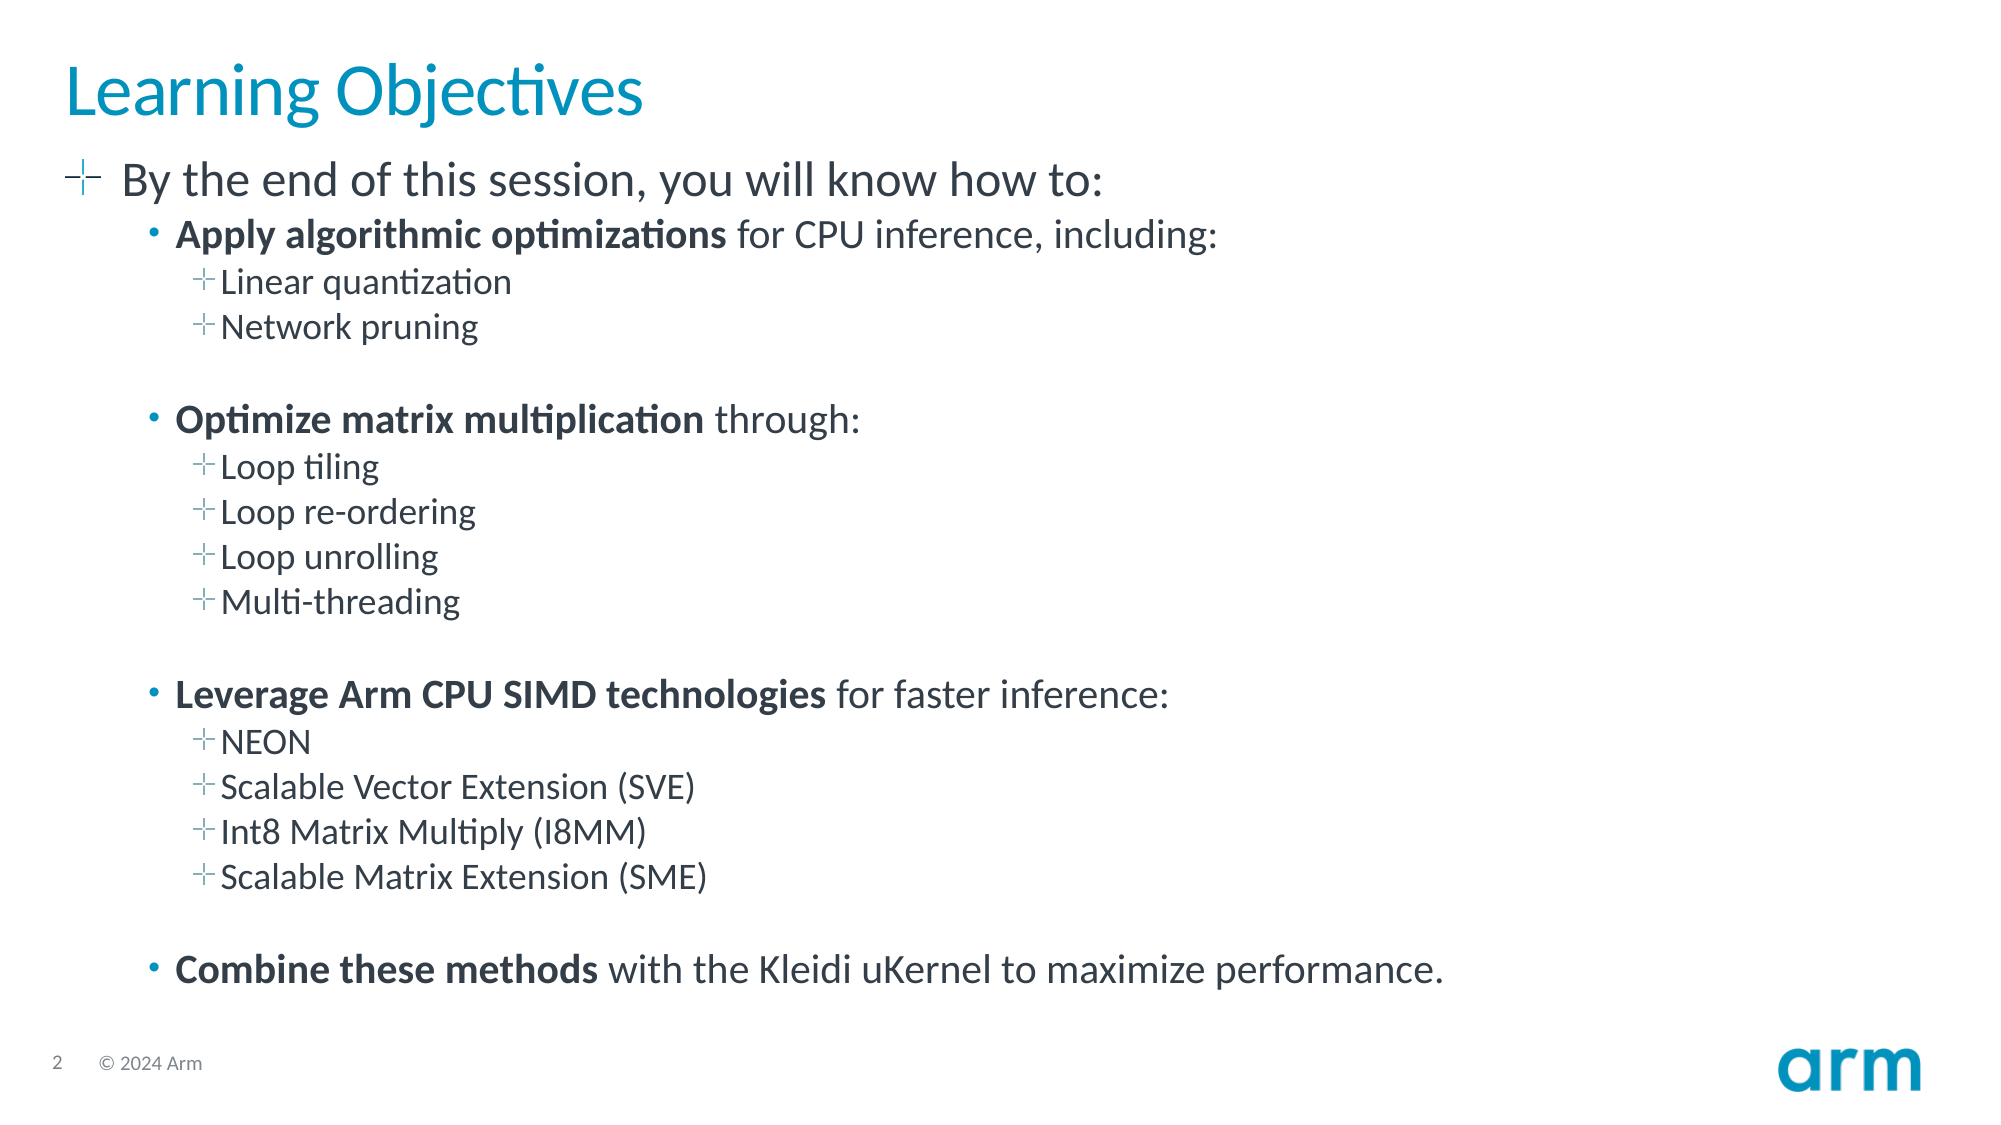

# Learning Objectives
By the end of this session, you will know how to:
Apply algorithmic optimizations for CPU inference, including:
Linear quantization
Network pruning

Optimize matrix multiplication through:
Loop tiling
Loop re-ordering
Loop unrolling
Multi-threading

Leverage Arm CPU SIMD technologies for faster inference:
NEON
Scalable Vector Extension (SVE)
Int8 Matrix Multiply (I8MM)
Scalable Matrix Extension (SME)

Combine these methods with the Kleidi uKernel to maximize performance.